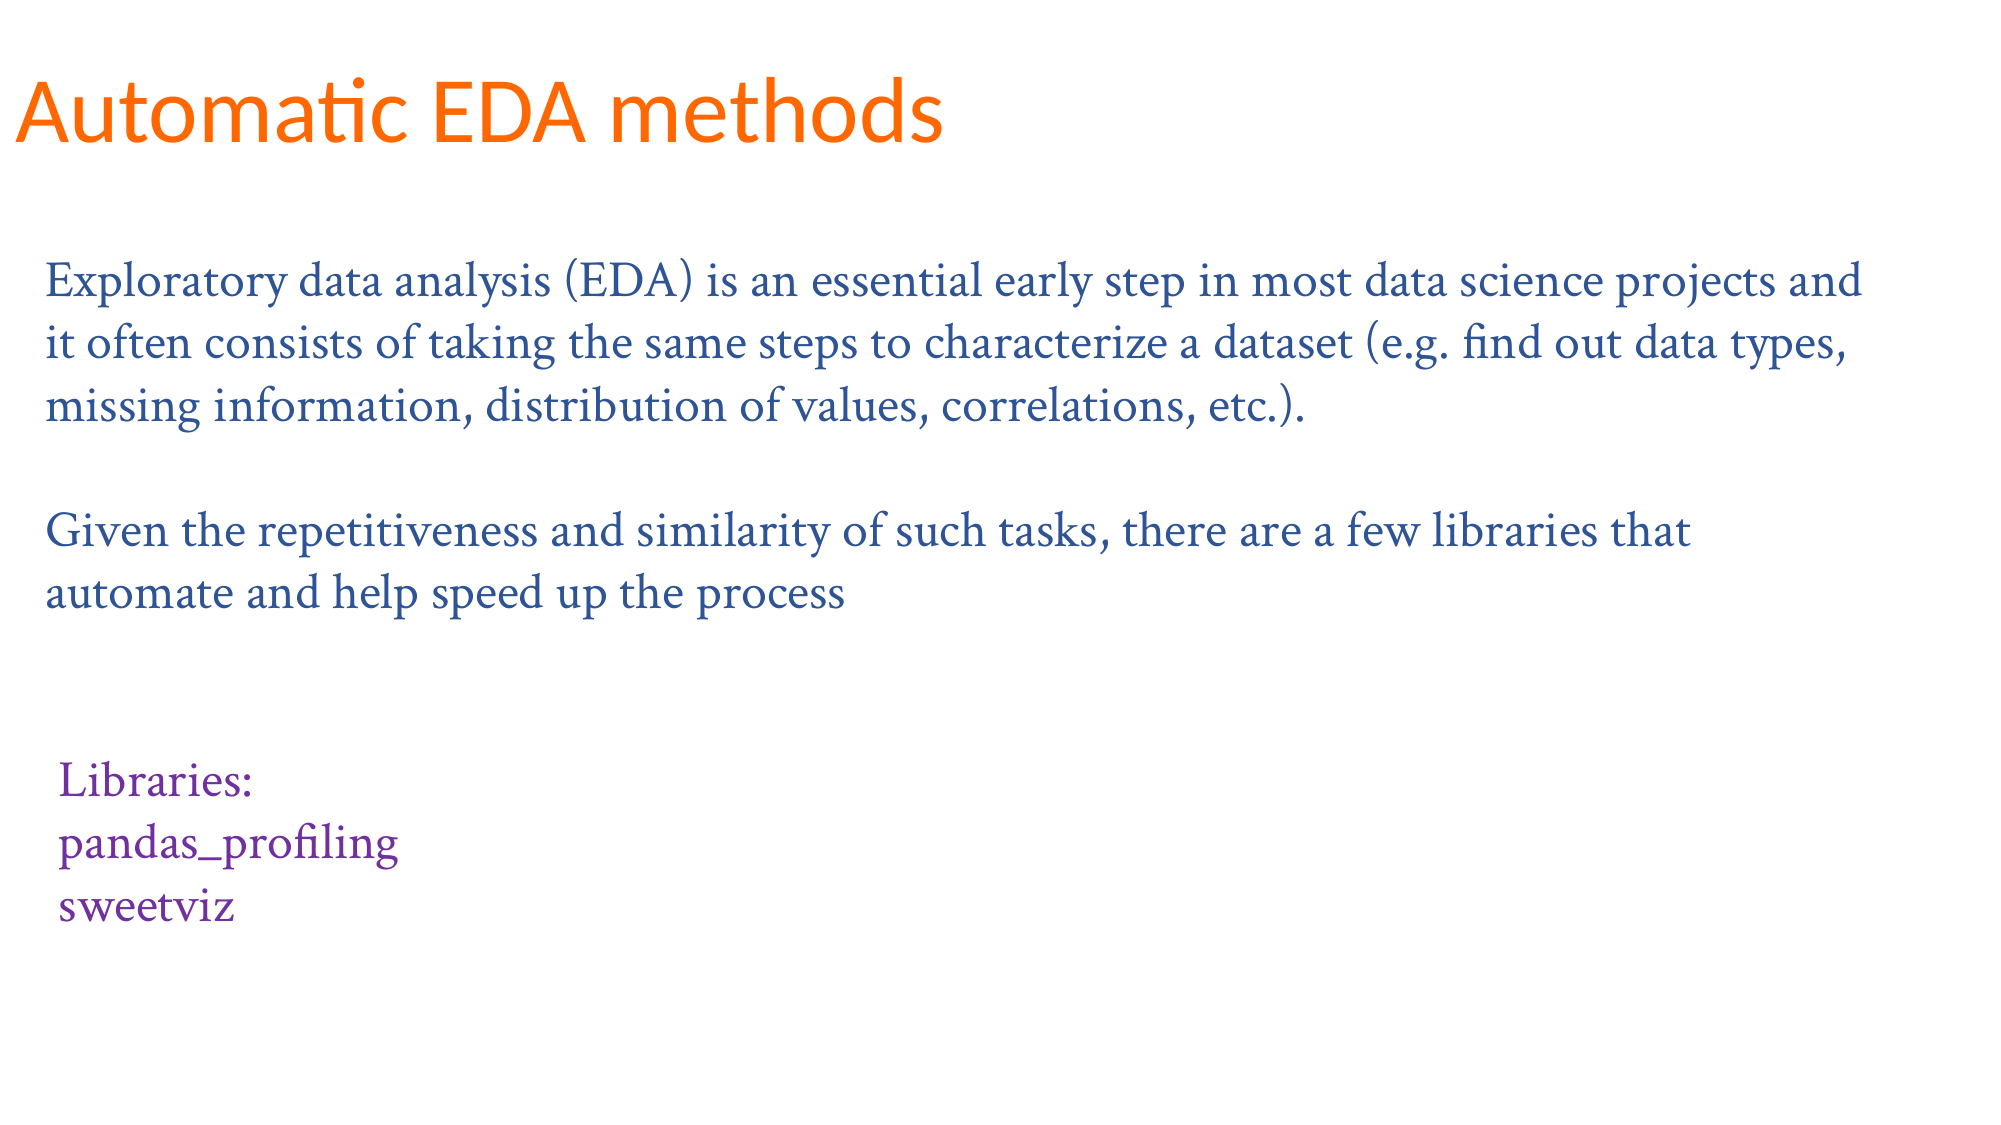

# Automatic EDA methods
Exploratory data analysis (EDA) is an essential early step in most data science projects and it often consists of taking the same steps to characterize a dataset (e.g. find out data types, missing information, distribution of values, correlations, etc.).

Given the repetitiveness and similarity of such tasks, there are a few libraries that automate and help speed up the process
Libraries:
pandas_profiling
sweetviz